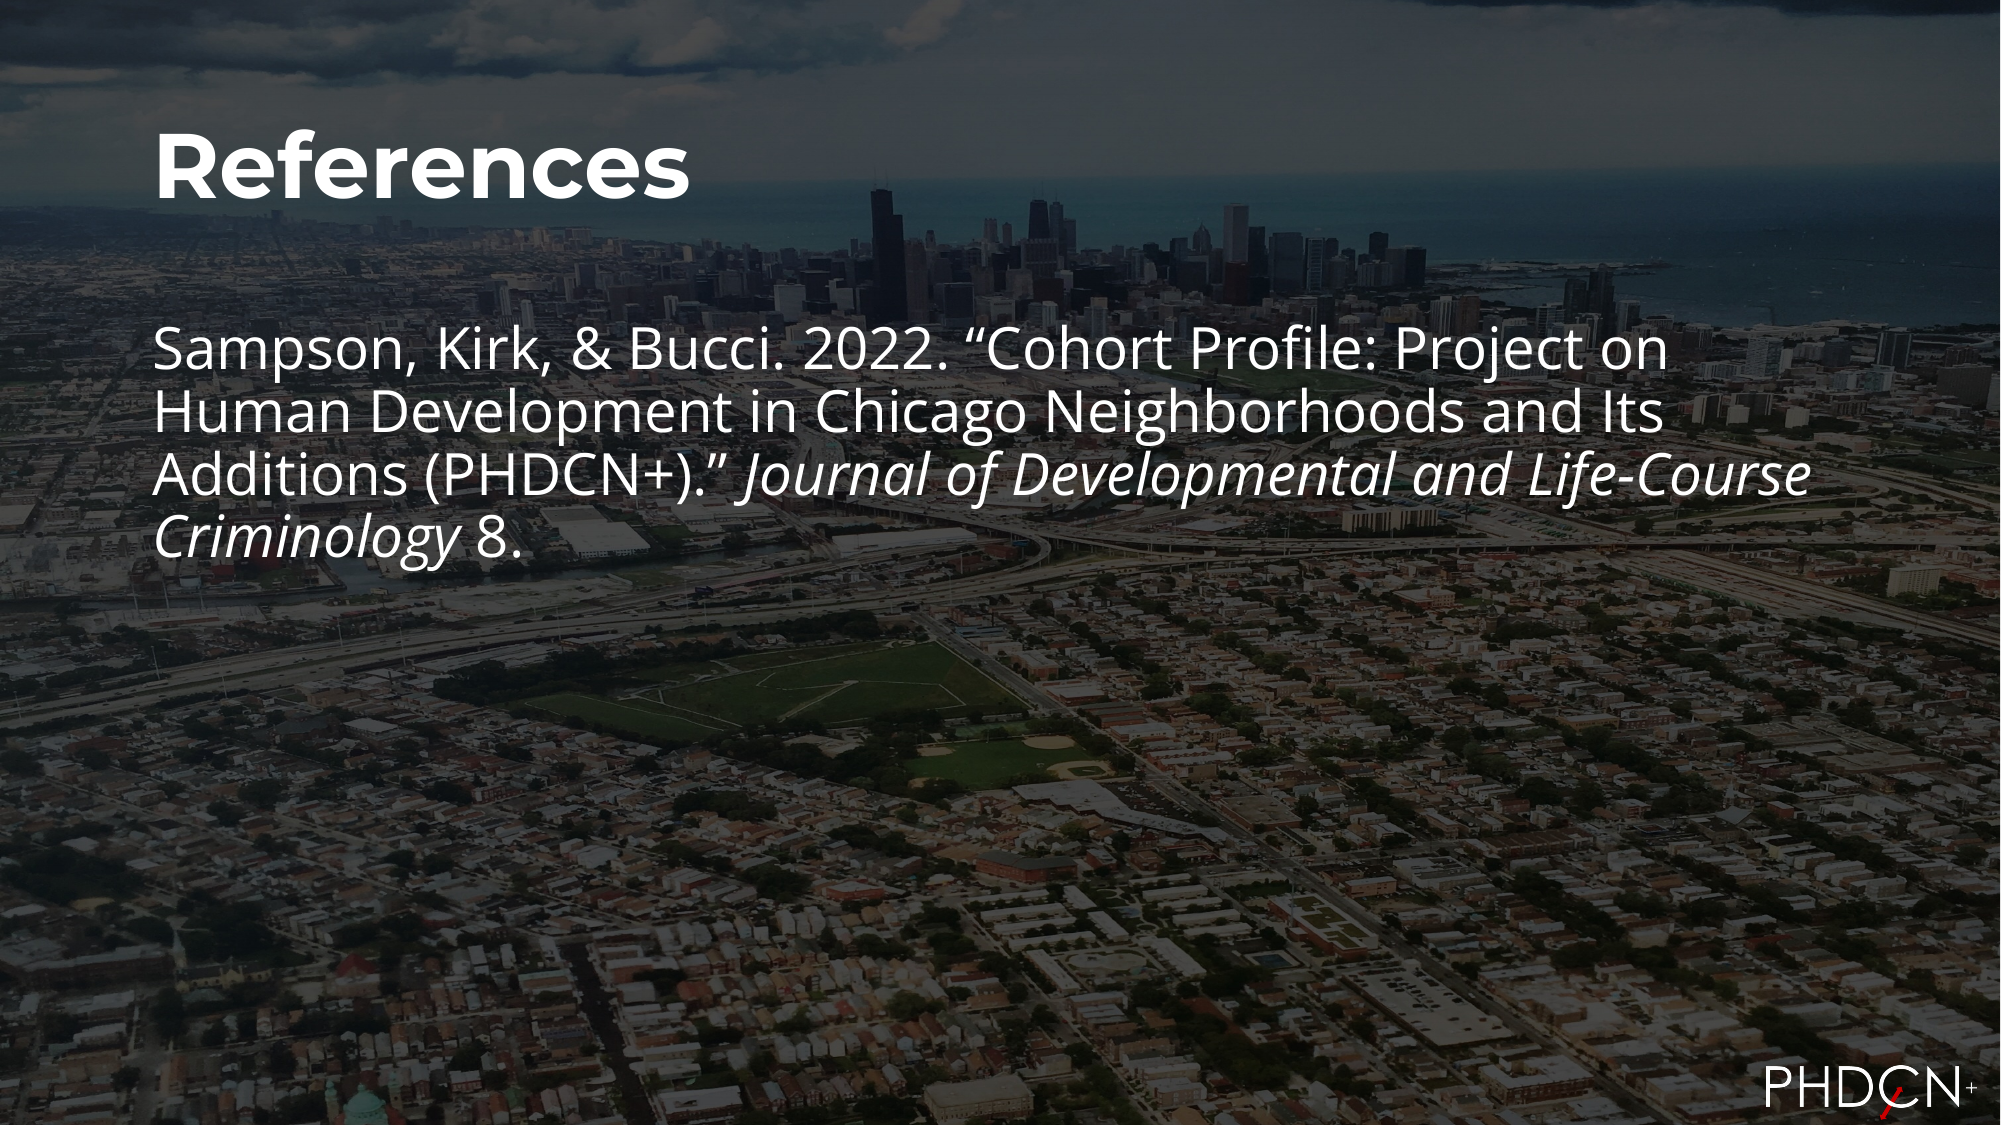

# References

Sampson, Kirk, & Bucci. 2022. “Cohort Profile: Project on Human Development in Chicago Neighborhoods and Its Additions (PHDCN+).” Journal of Developmental and Life-Course Criminology 8.